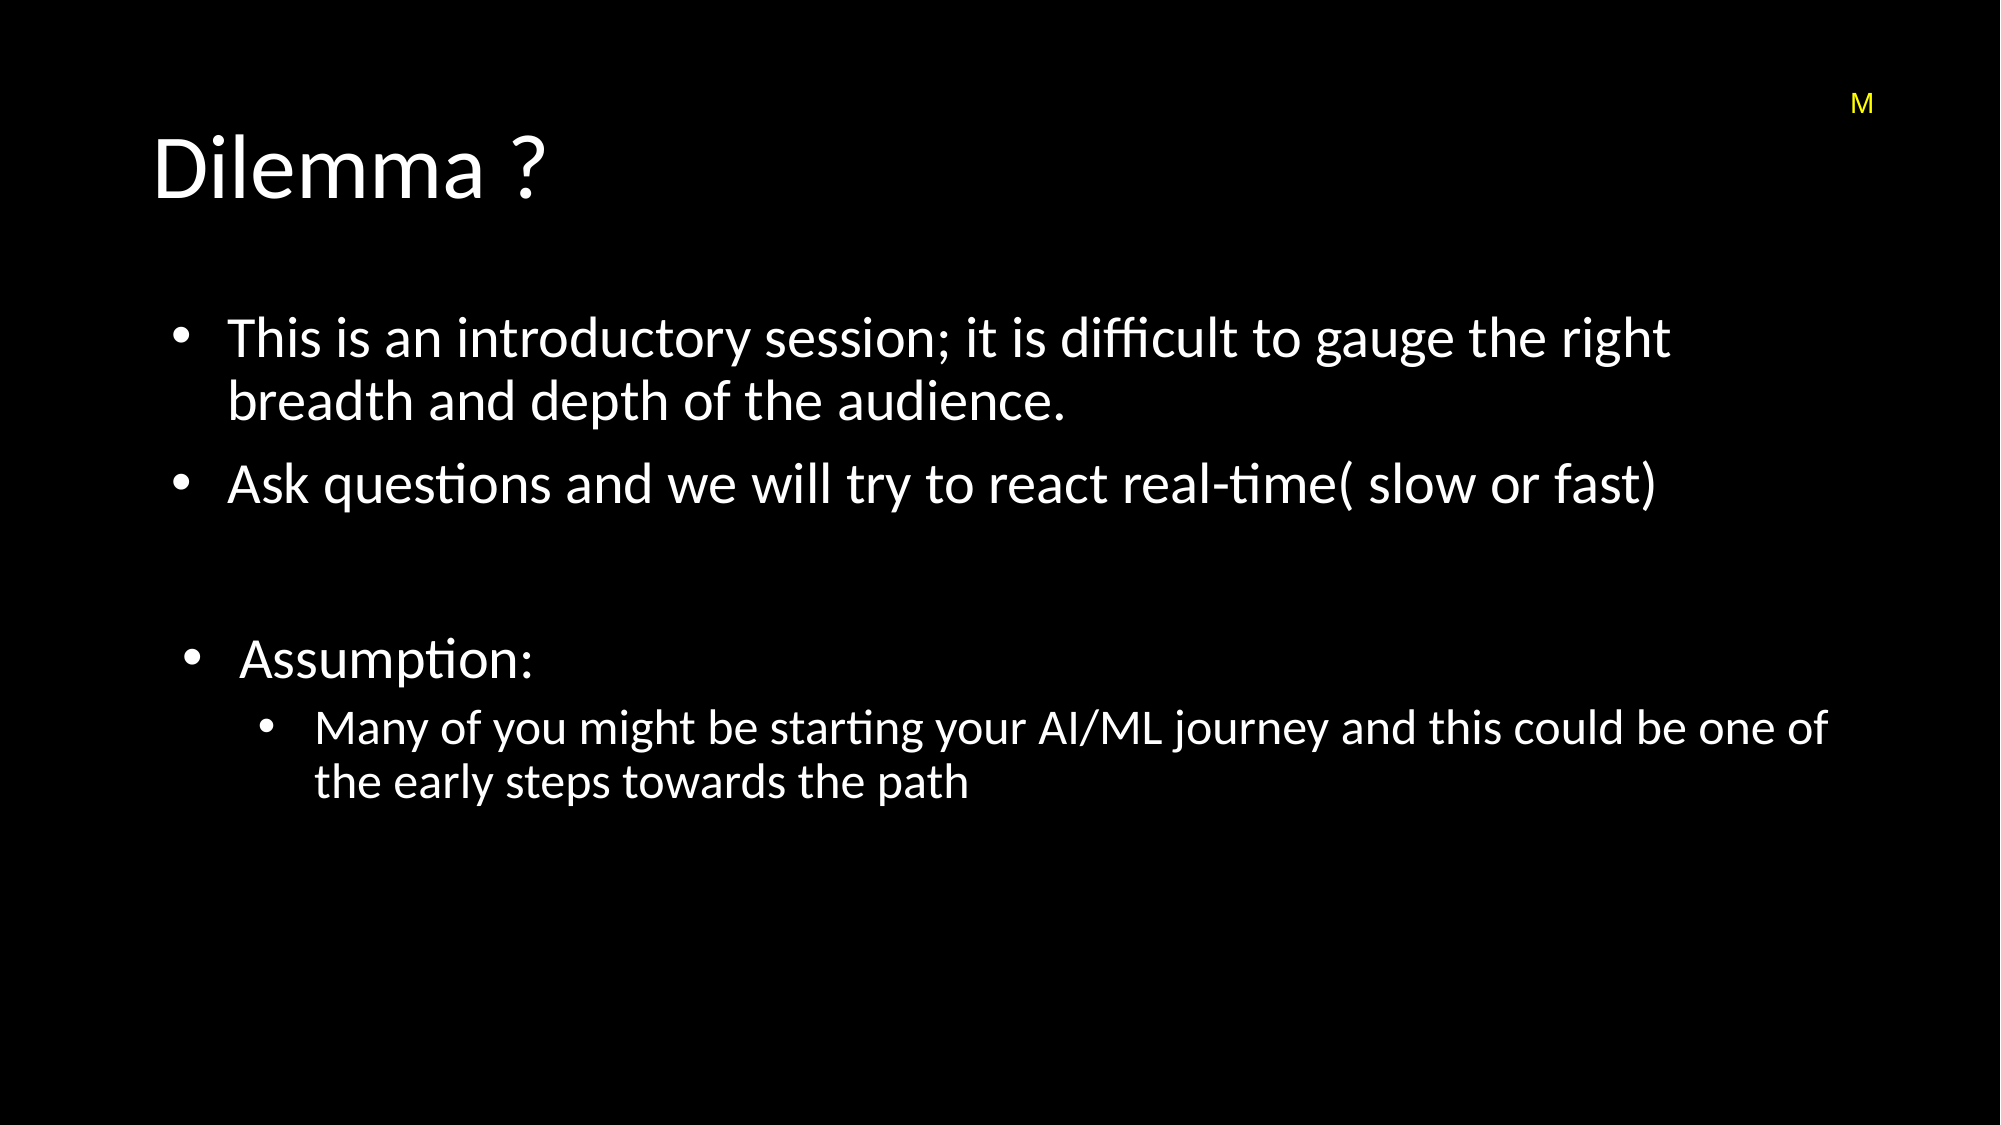

# Dilemma ?
M
This is an introductory session; it is difficult to gauge the right breadth and depth of the audience.
Ask questions and we will try to react real-time( slow or fast)

Assumption:
Many of you might be starting your AI/ML journey and this could be one of the early steps towards the path